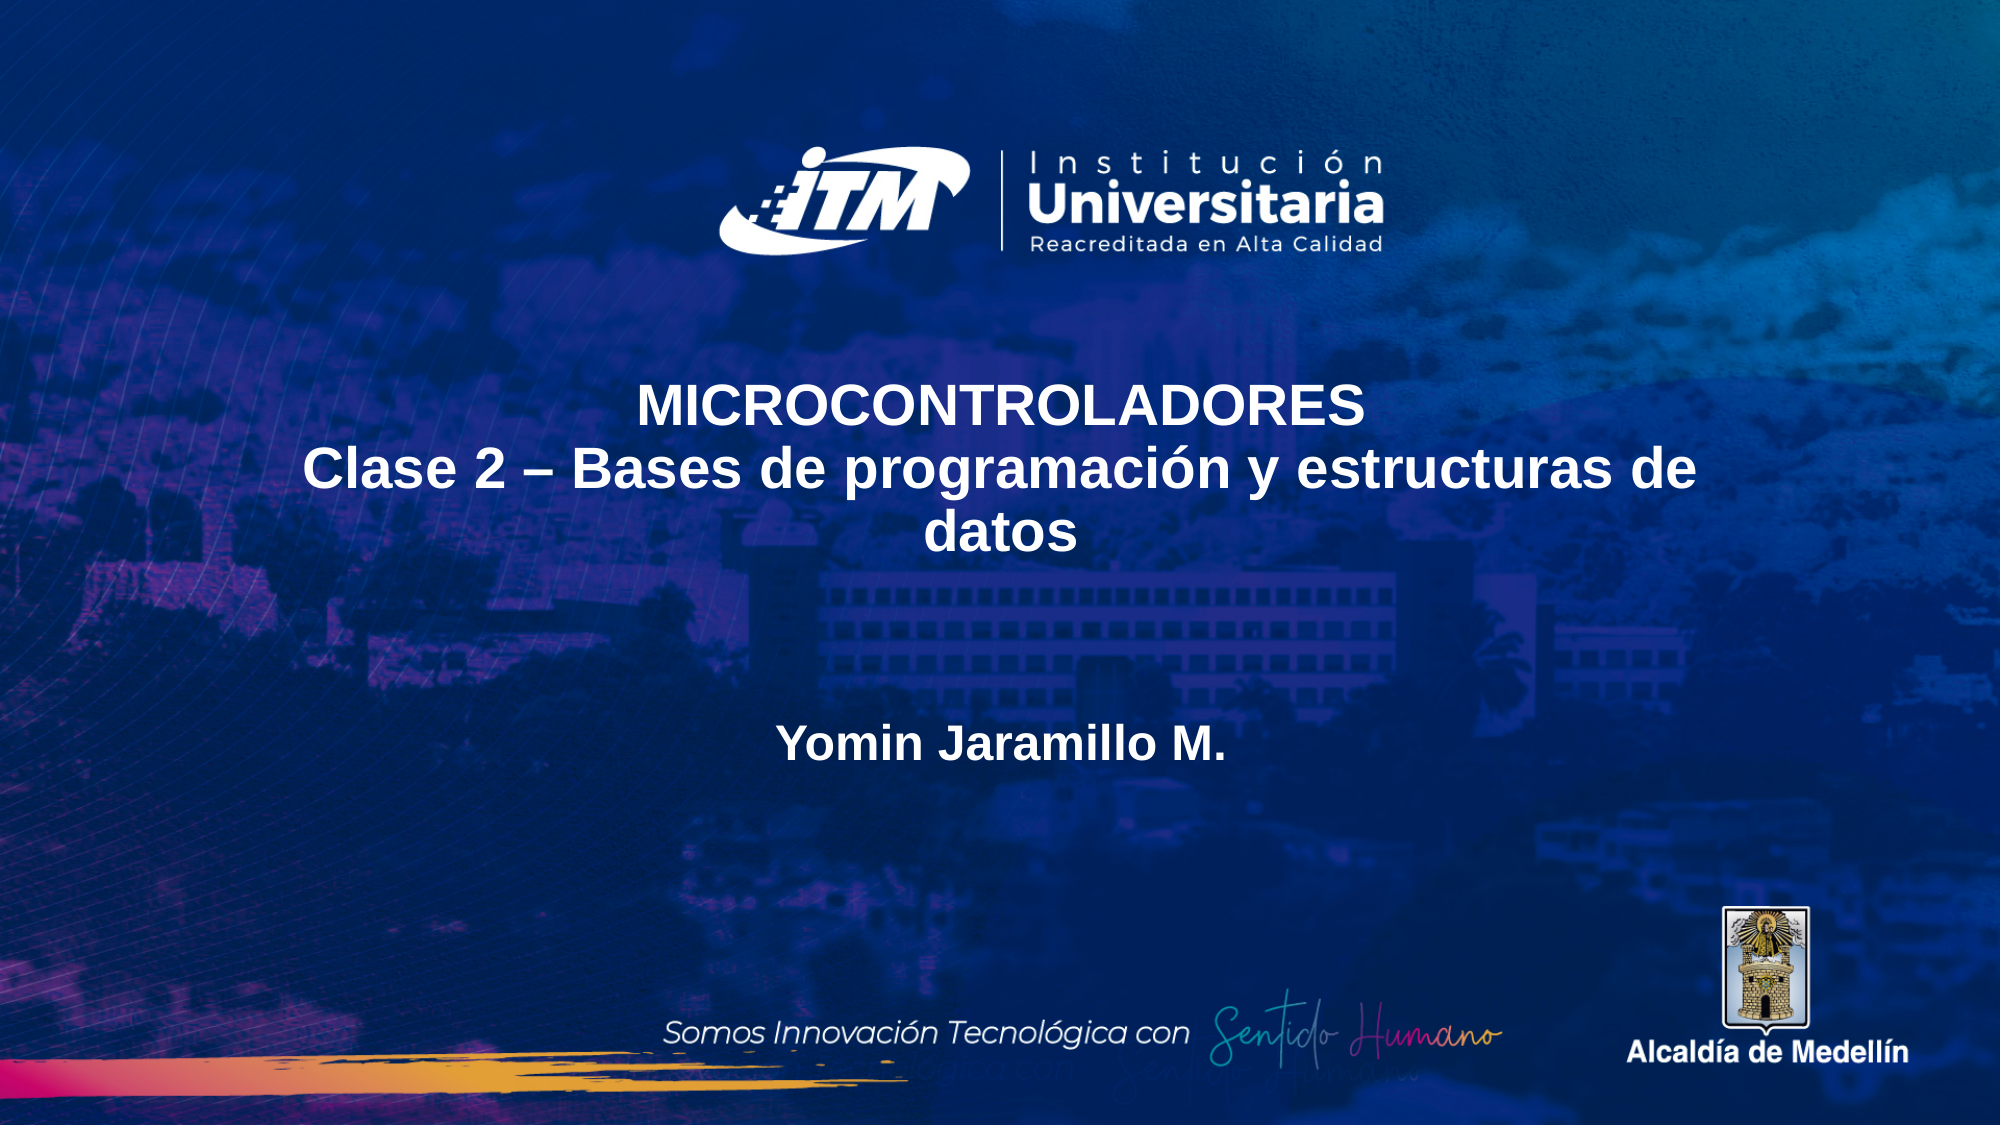

# MICROCONTROLADORES Clase 2 – Bases de programación y estructuras de datos Yomin Jaramillo M.